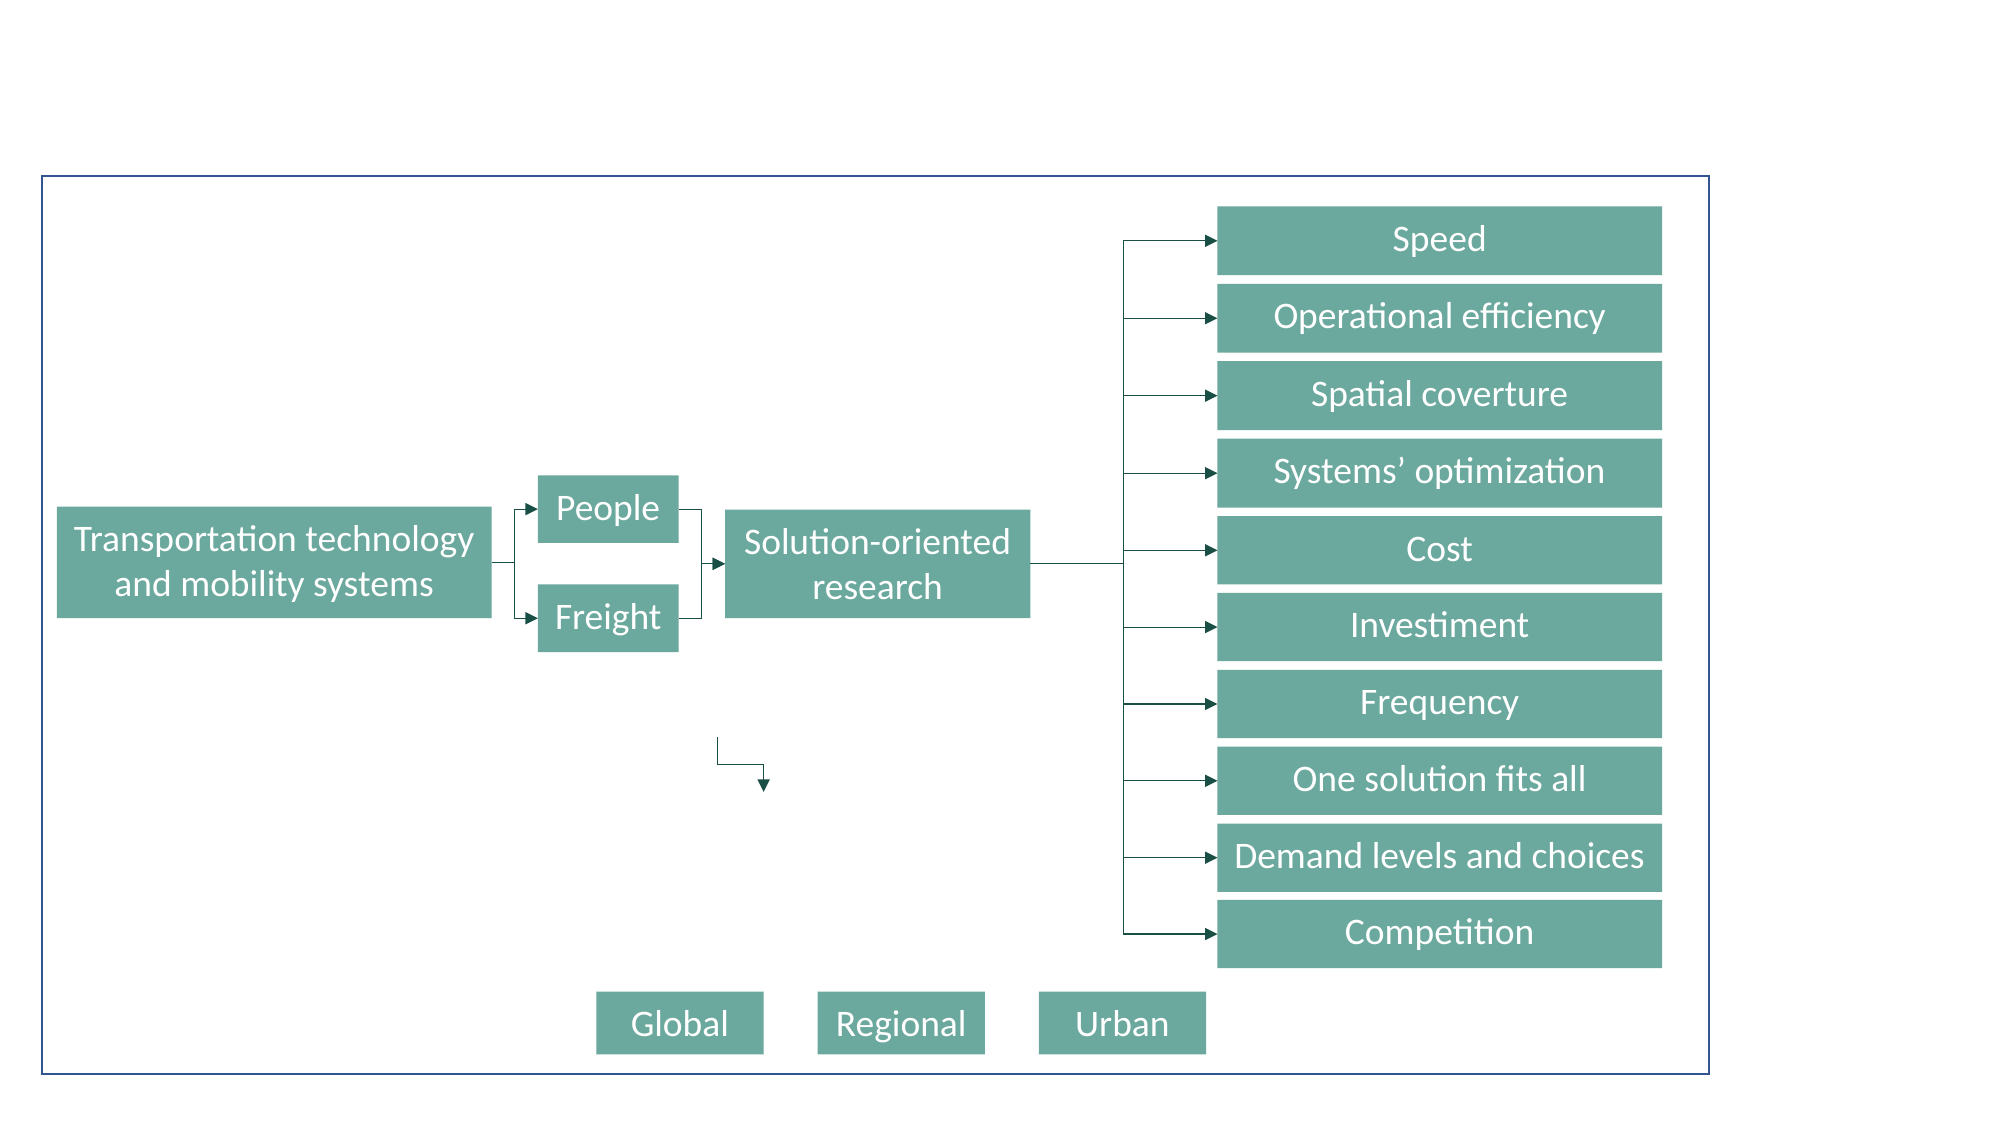

Speed
Operational efficiency
Spatial coverture
Systems’ optimization
People
Transportation technology and mobility systems
Solution-oriented
research
Cost
Freight
Investiment
Frequency
One solution fits all
Demand levels and choices
Competition
Global
Urban
Regional